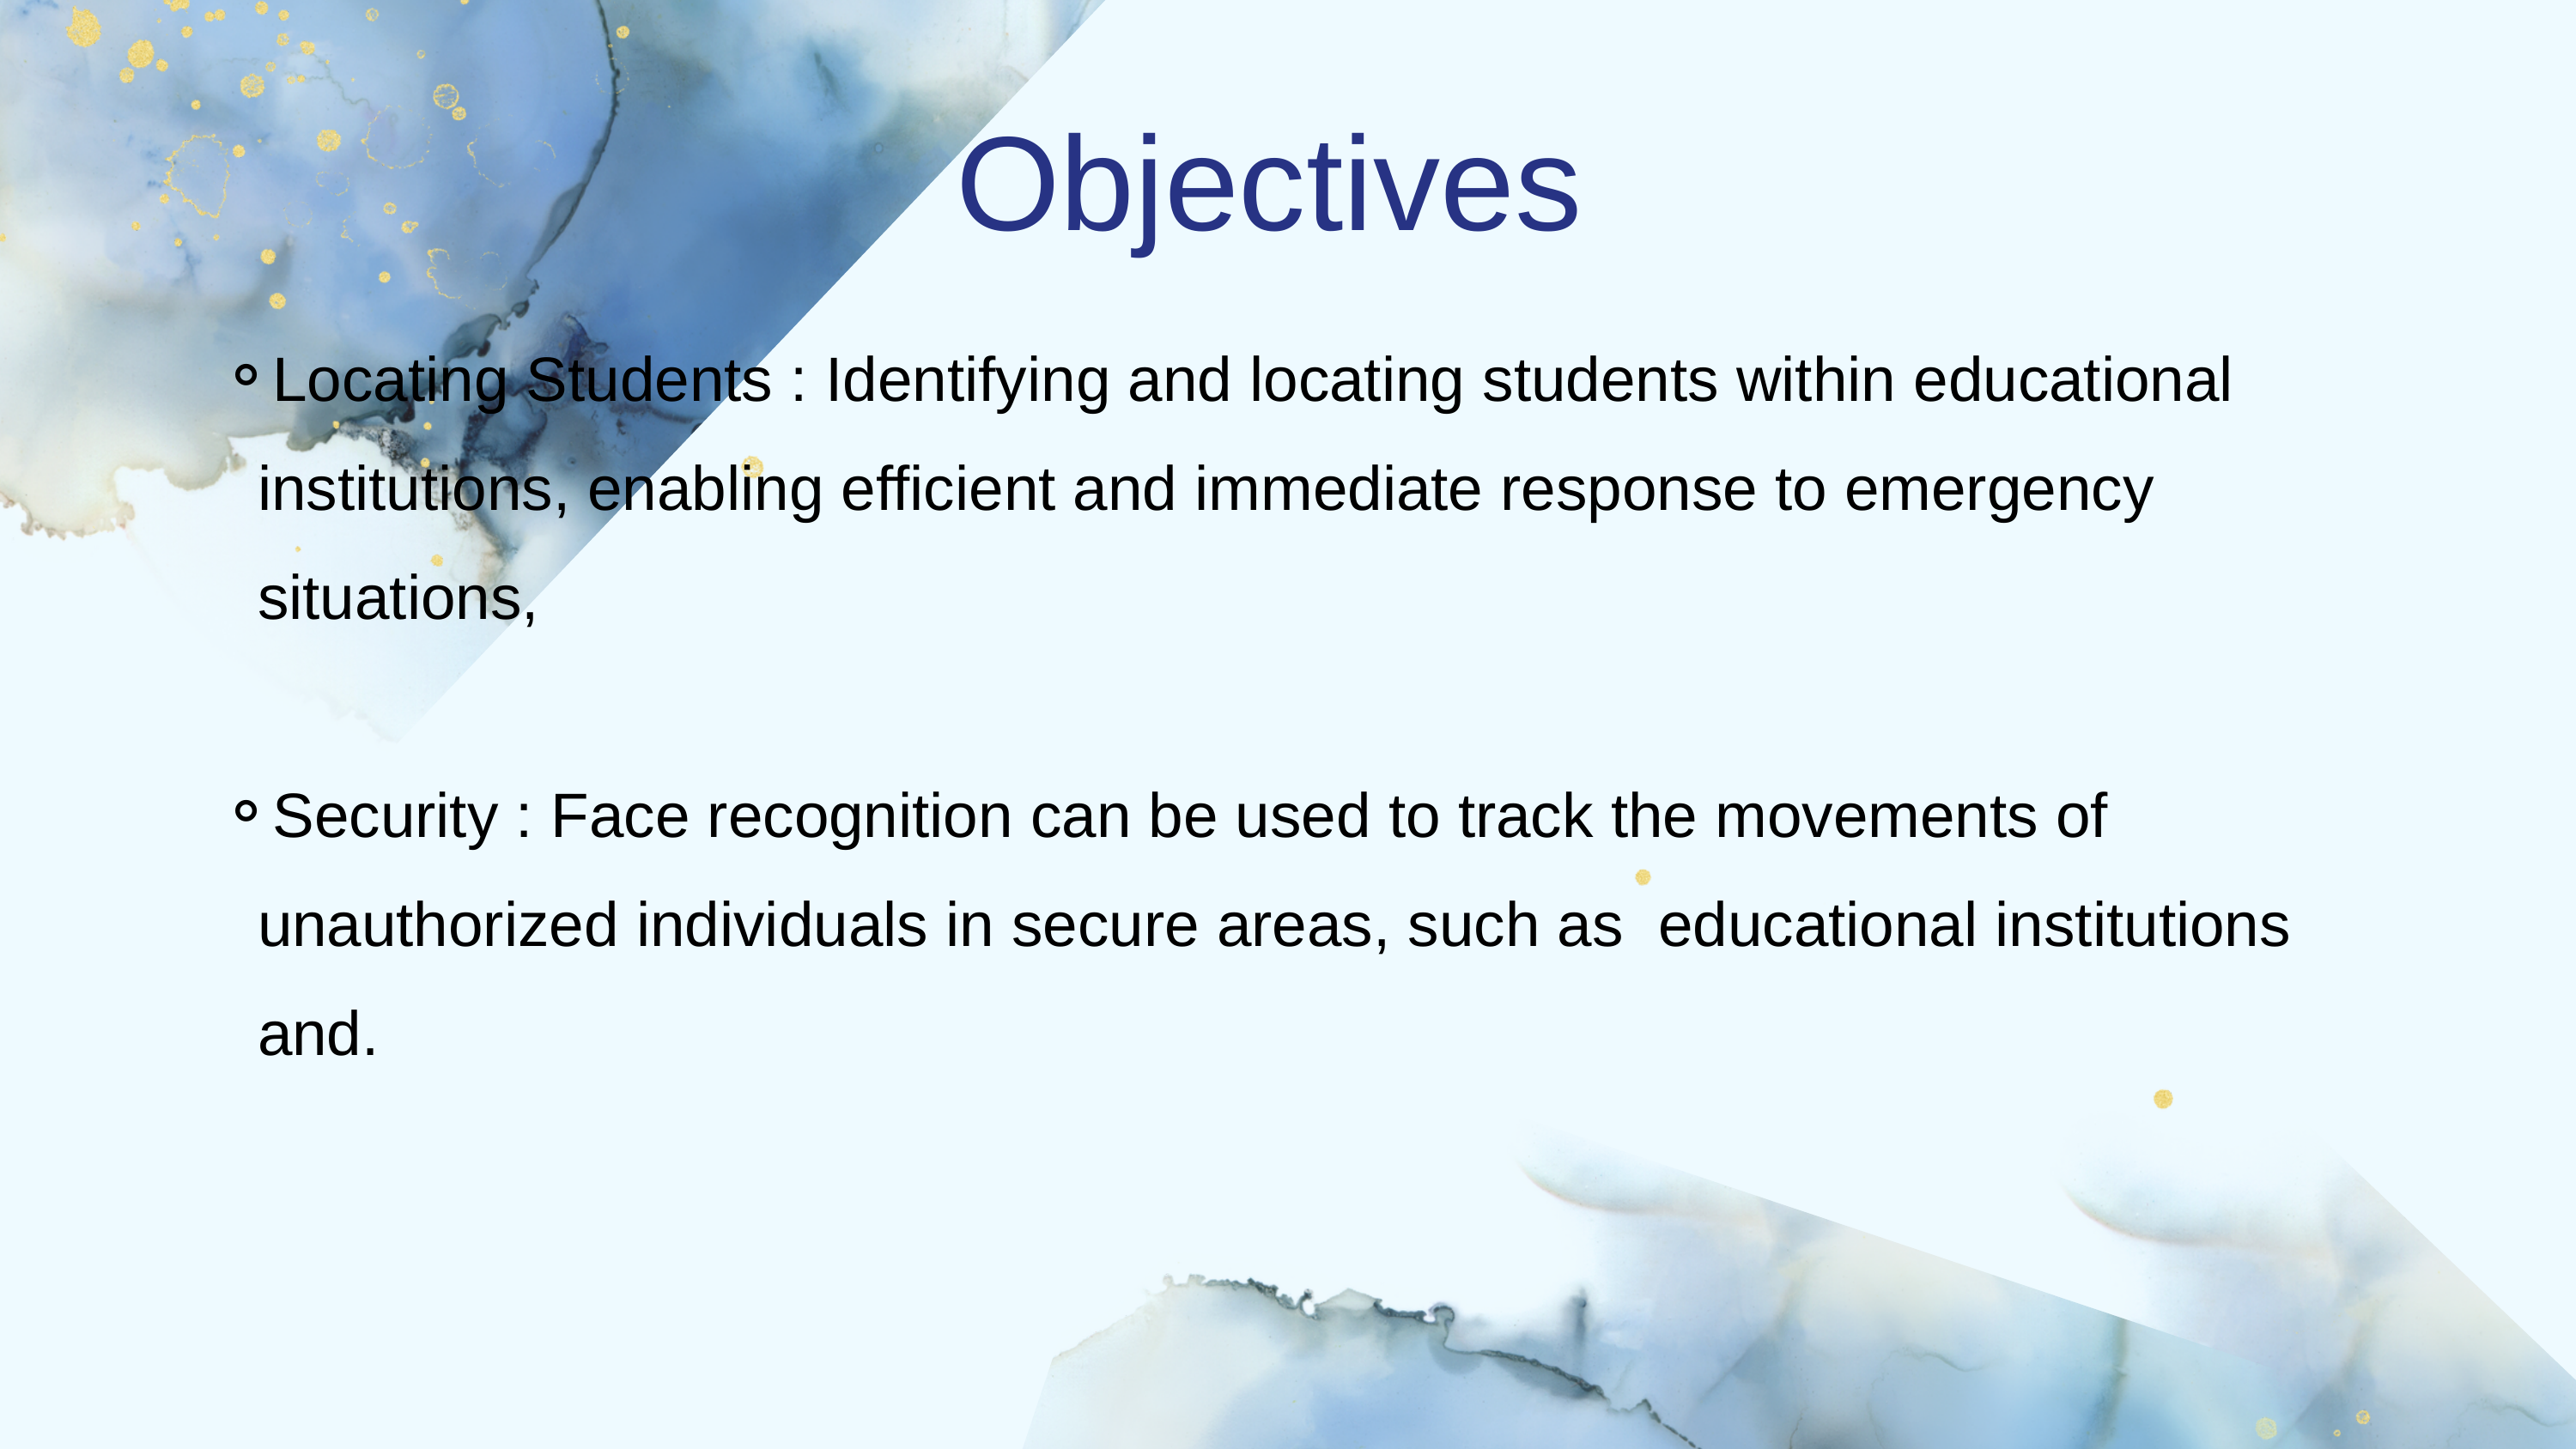

Objectives
Locating Students : Identifying and locating students within educational institutions, enabling efficient and immediate response to emergency situations,

Security : Face recognition can be used to track the movements of unauthorized individuals in secure areas, such as  educational institutions and.